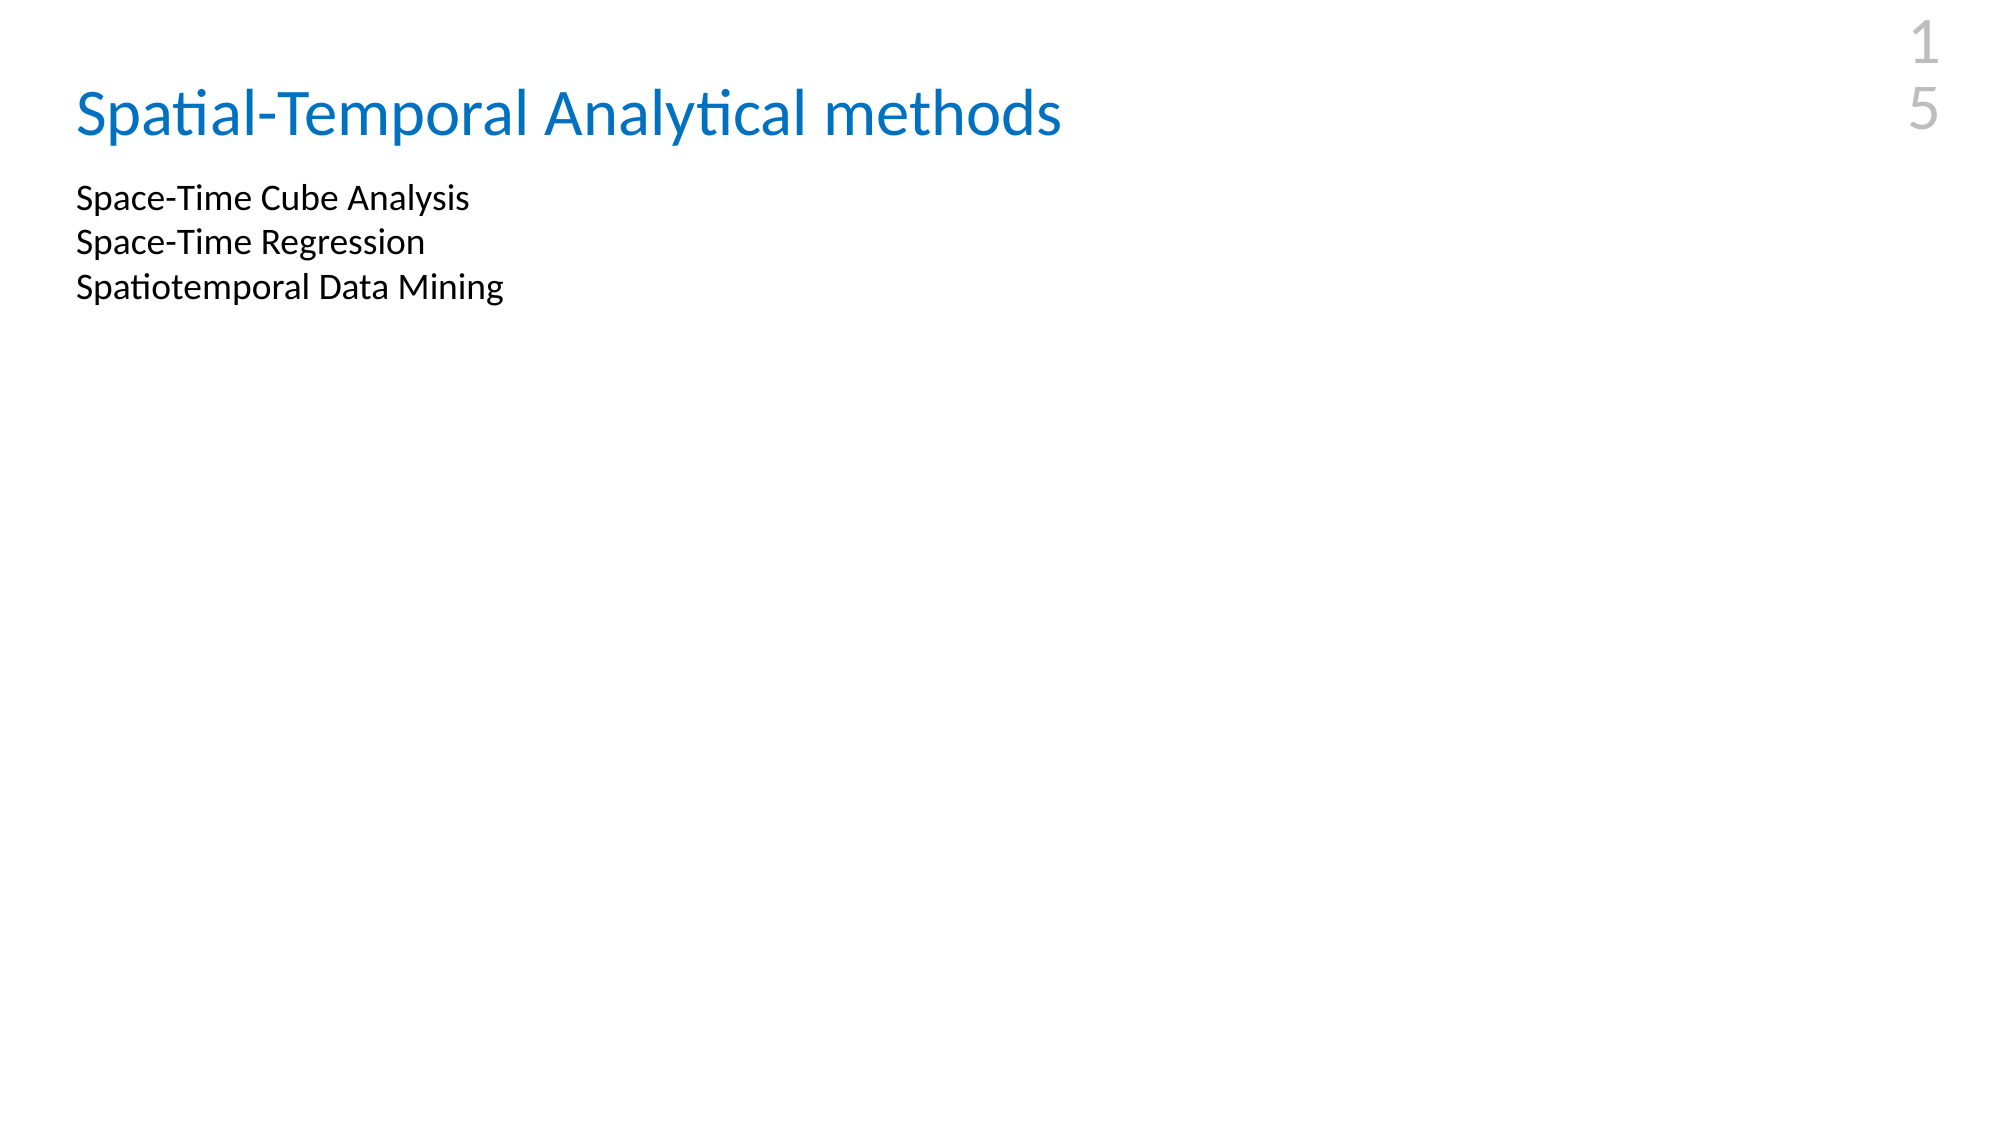

15
Spatial-Temporal Analytical methods
Space-Time Cube Analysis
Space-Time Regression
Spatiotemporal Data Mining